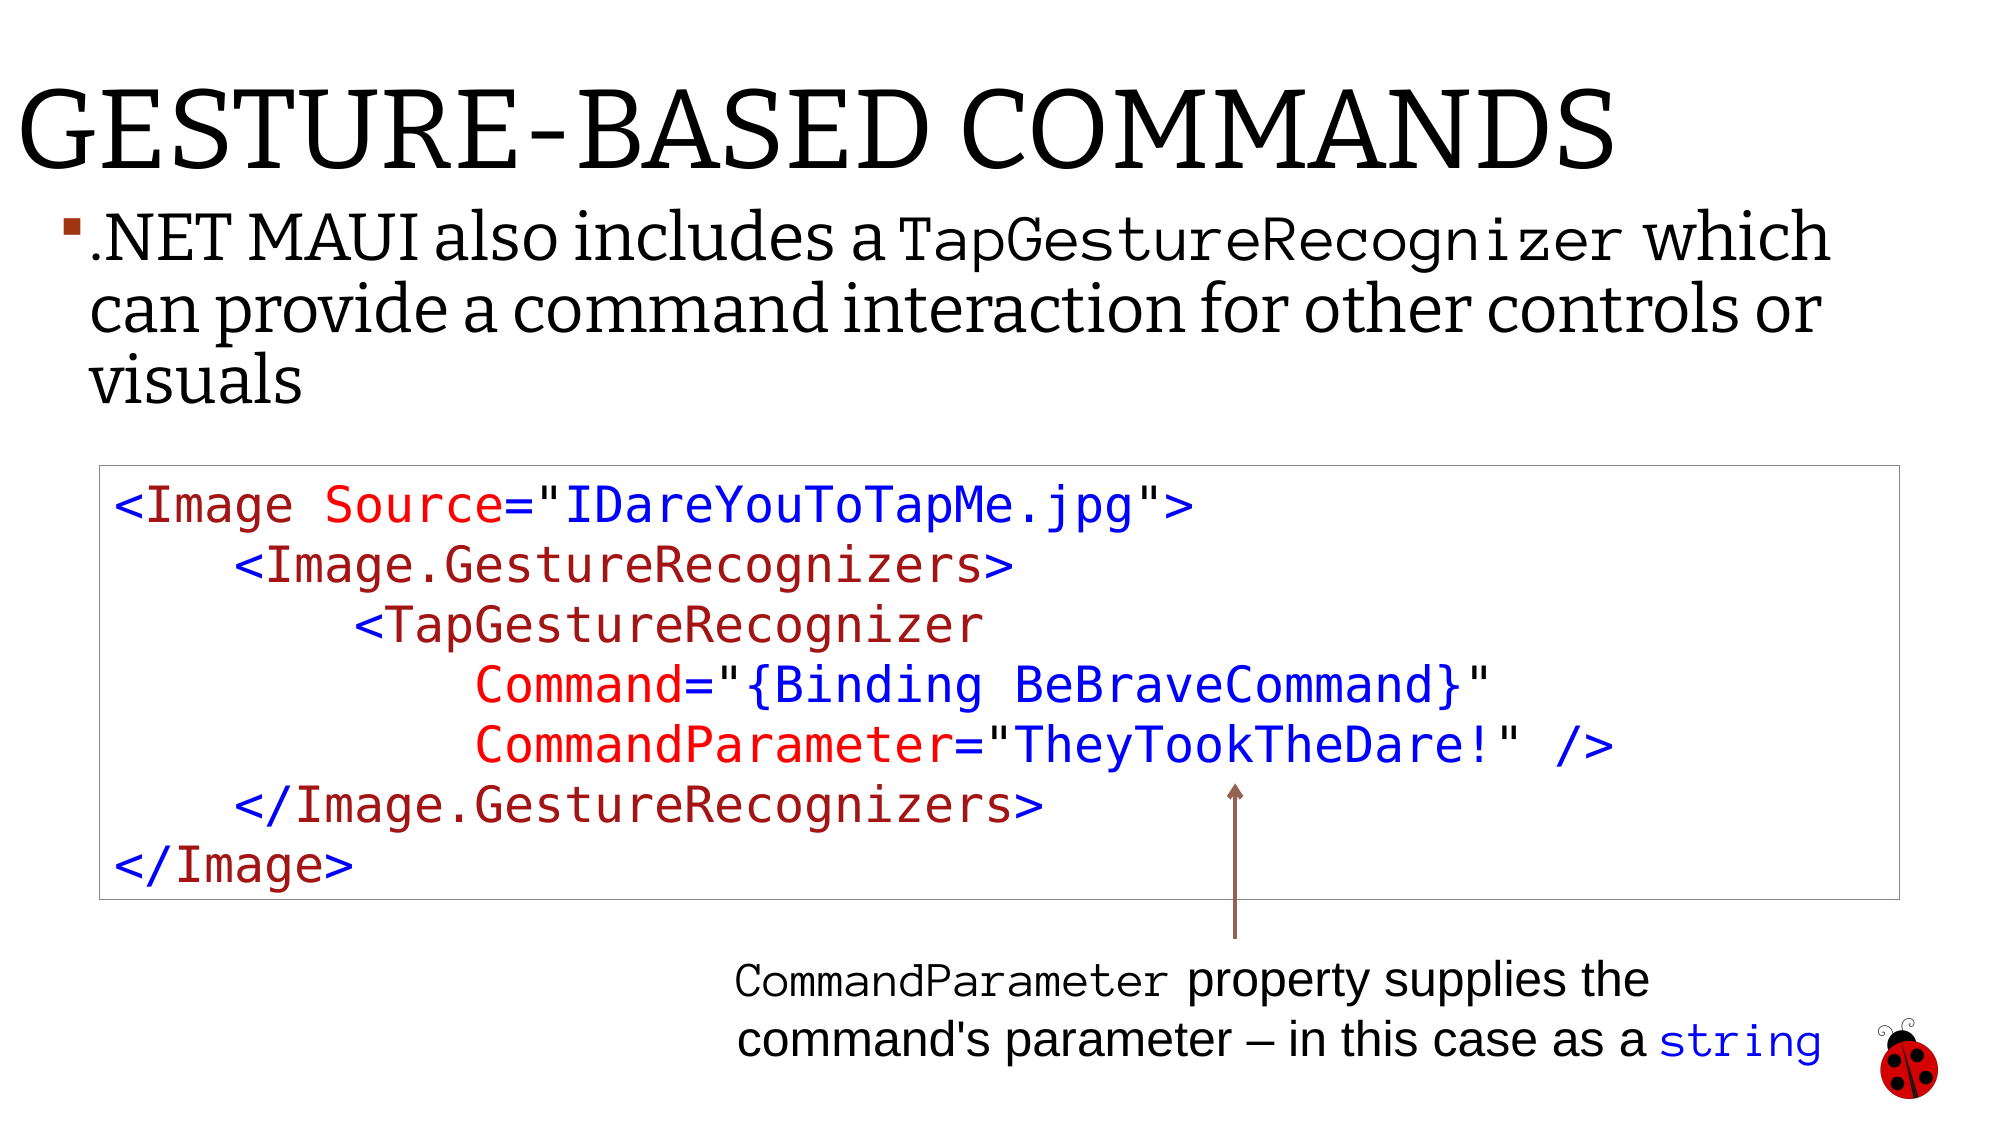

# Gesture-based commands
.NET MAUI also includes a TapGestureRecognizer which can provide a command interaction for other controls or visuals
<Image Source="IDareYouToTapMe.jpg">
    <Image.GestureRecognizers>
        <TapGestureRecognizer 
            Command="{Binding BeBraveCommand}" 
            CommandParameter="TheyTookTheDare!" />
    </Image.GestureRecognizers>
</Image>
CommandParameter property supplies the command's parameter – in this case as a string